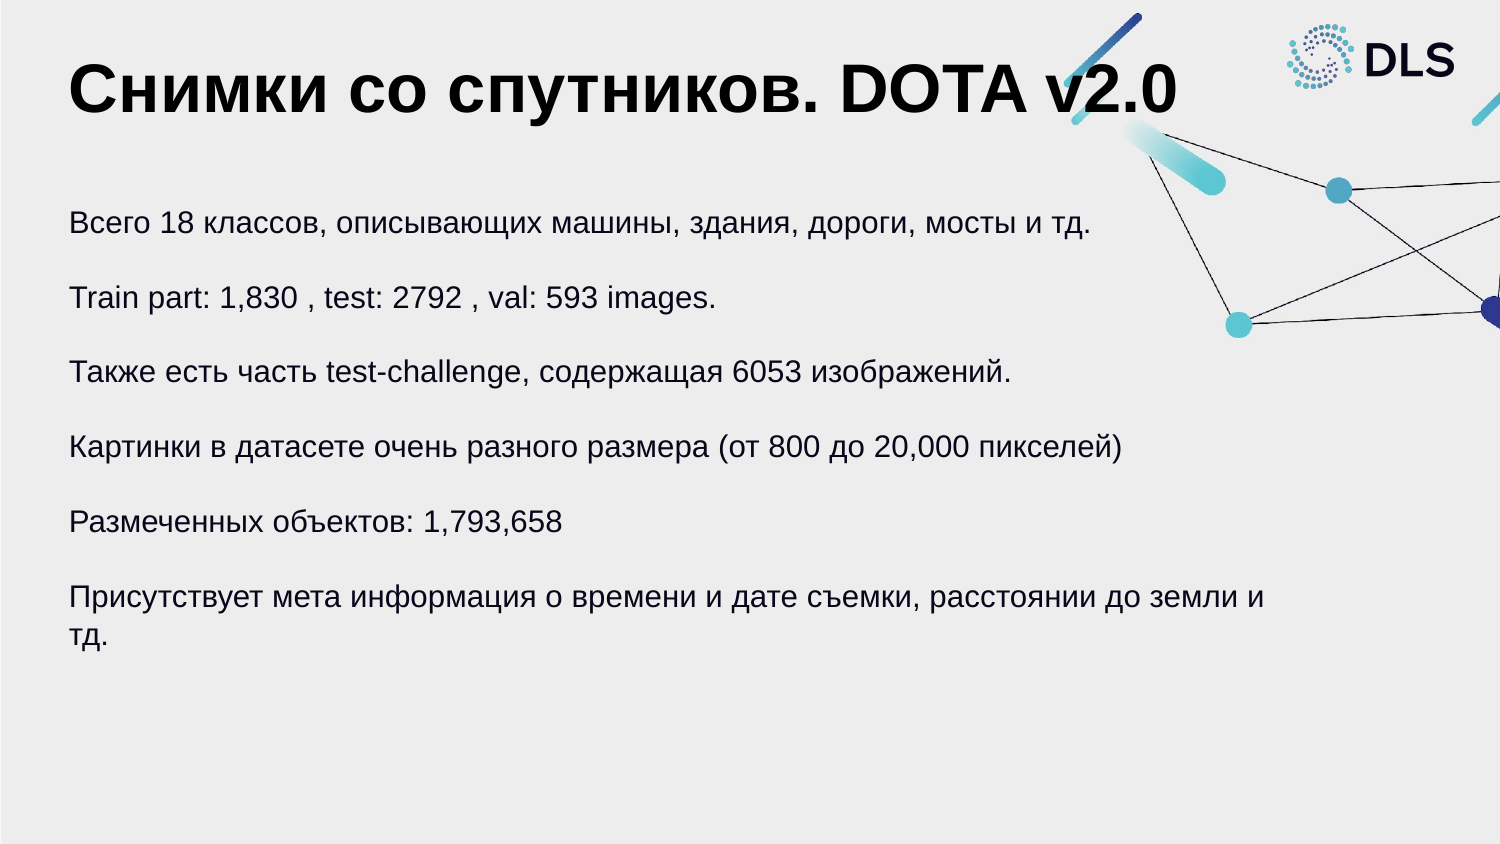

# Снимки со спутников. DOTA v2.0
Всего 18 классов, описывающих машины, здания, дороги, мосты и тд.

Train part: 1,830 , test: 2792 , val: 593 images.

Также есть часть test-challenge, содержащая 6053 изображений.

Картинки в датасете очень разного размера (от 800 до 20,000 пикселей)

Размеченных объектов: 1,793,658

Присутствует мета информация о времени и дате съемки, расстоянии до земли и тд.